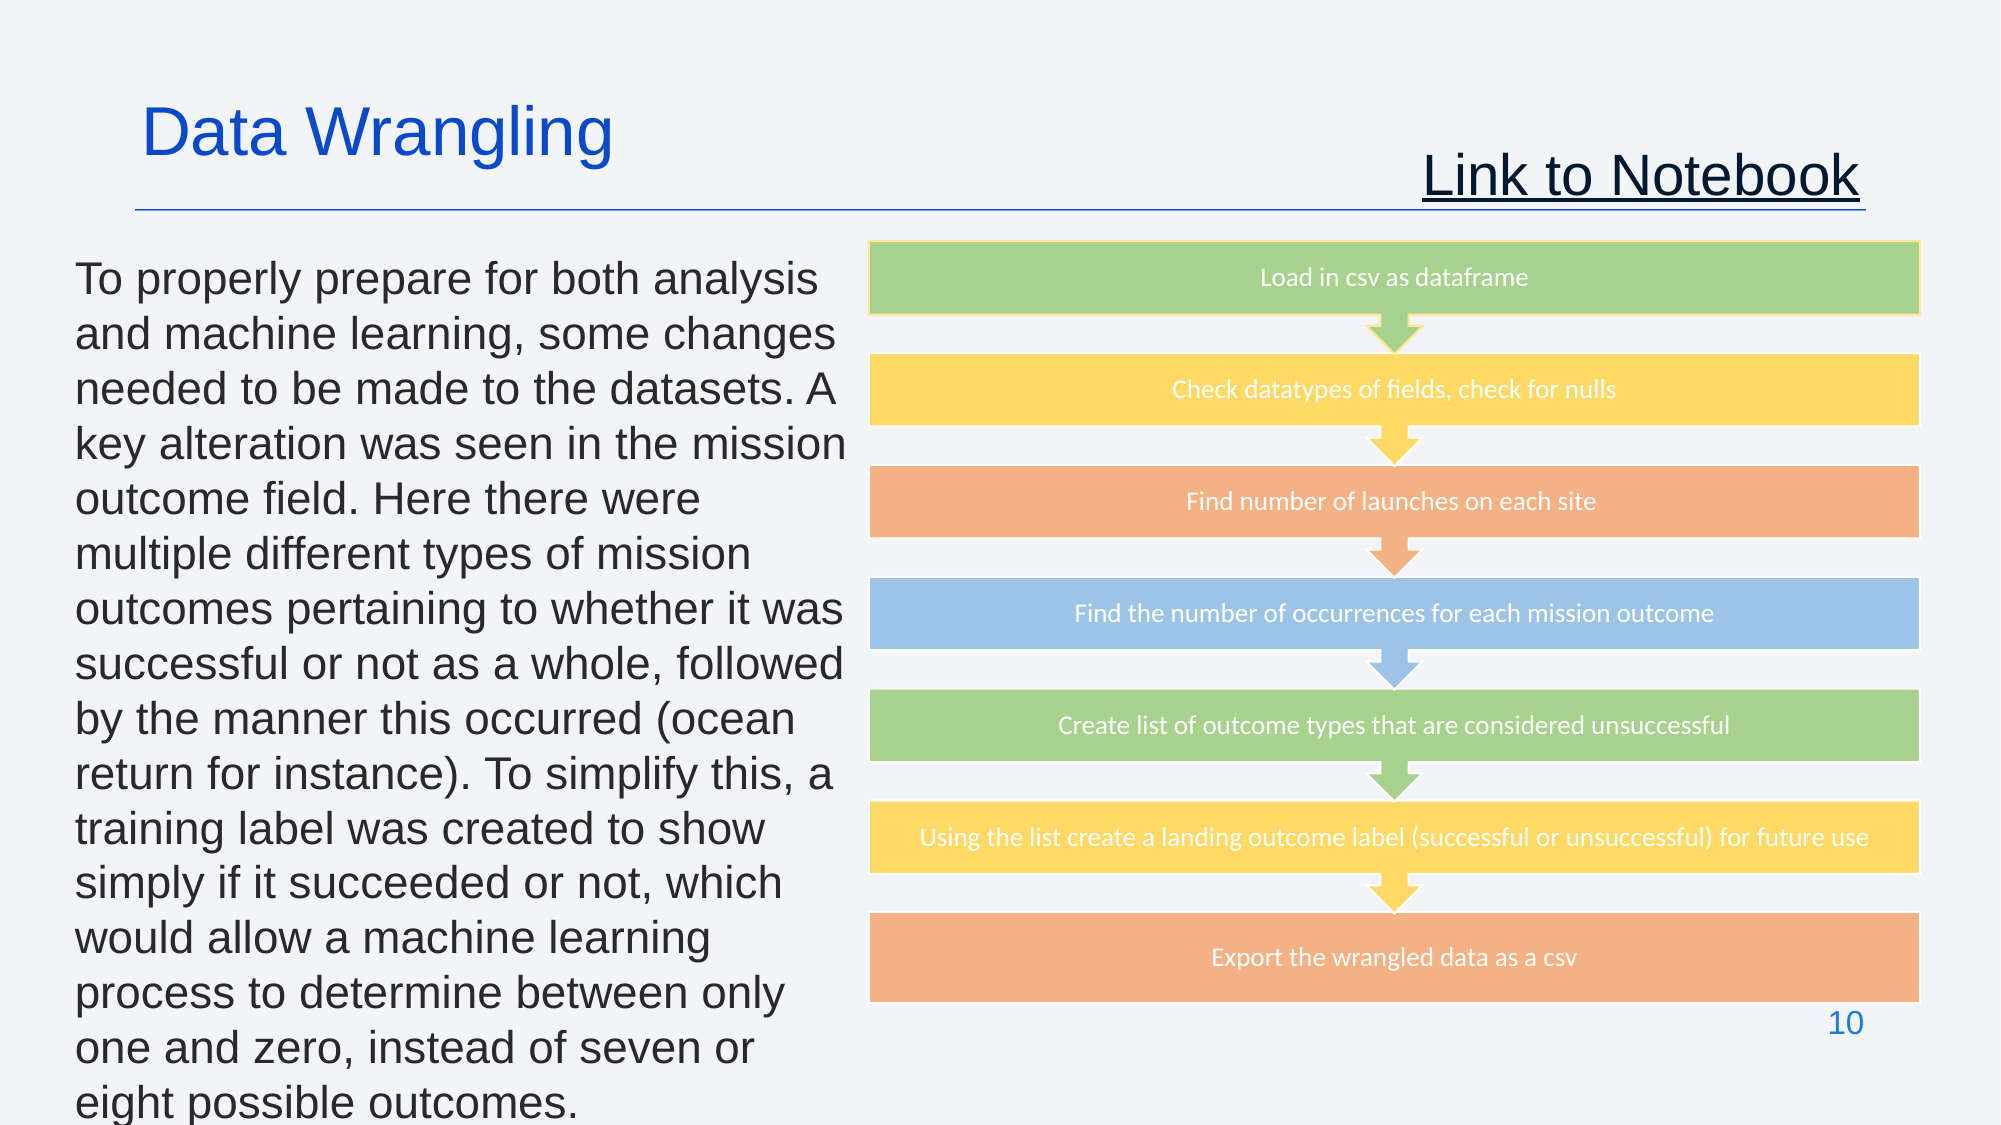

Data Wrangling
Link to Notebook
To properly prepare for both analysis and machine learning, some changes needed to be made to the datasets. A key alteration was seen in the mission outcome field. Here there were multiple different types of mission outcomes pertaining to whether it was successful or not as a whole, followed by the manner this occurred (ocean return for instance). To simplify this, a training label was created to show simply if it succeeded or not, which would allow a machine learning process to determine between only one and zero, instead of seven or eight possible outcomes.
Export the wrangled data as a csv
Using the list create a landing outcome label (successful or unsuccessful) for future use
Create list of outcome types that are considered unsuccessful
Find the number of occurrences for each mission outcome
Find number of launches on each site
Check datatypes of fields, check for nulls
Load in csv as dataframe
10